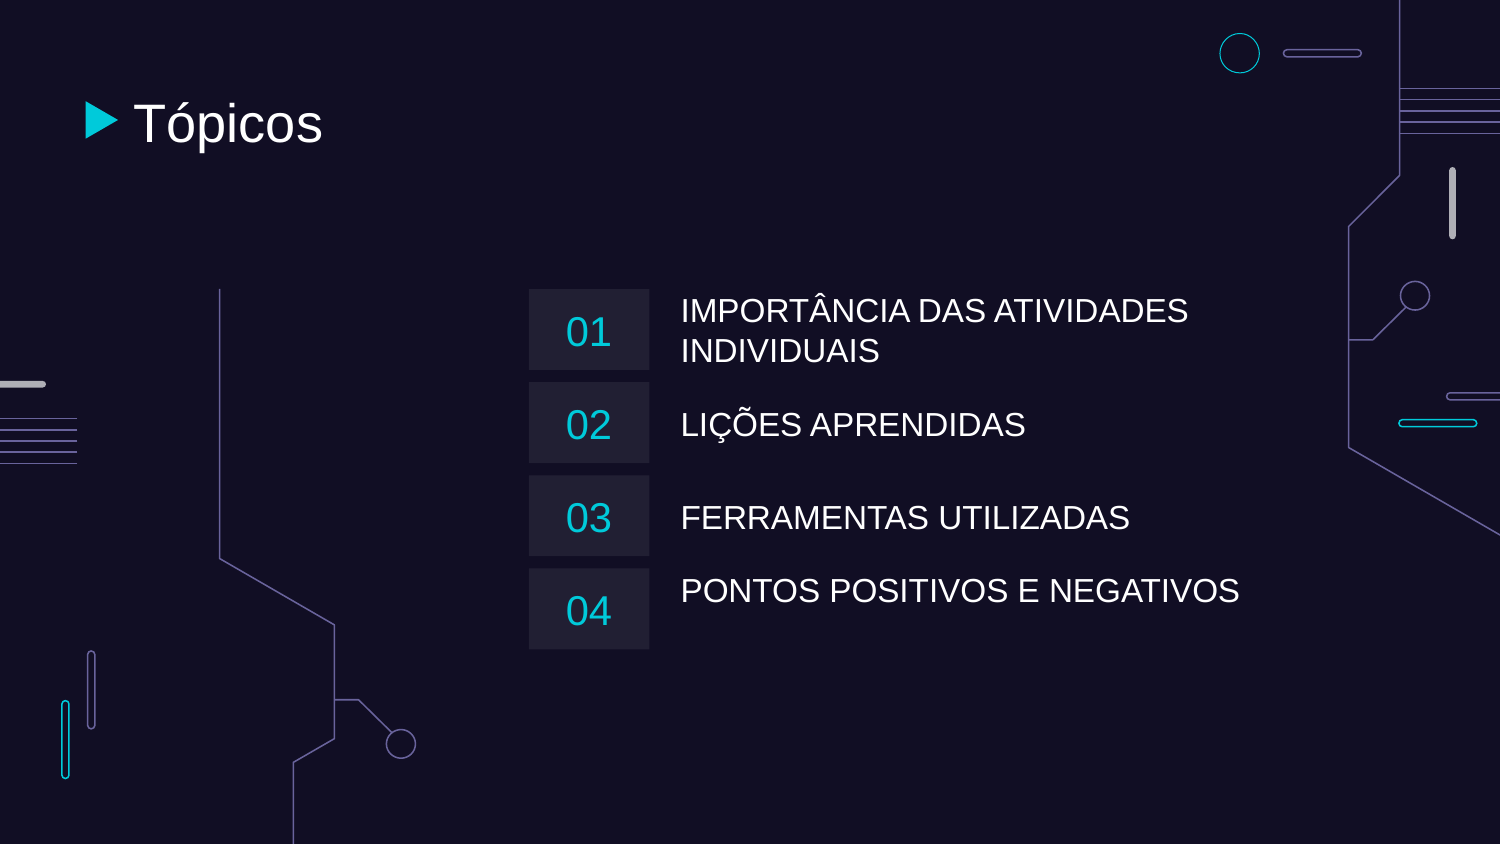

# Tópicos

01
IMPORTÂNCIA DAS ATIVIDADES INDIVIDUAIS
02
LIÇÕES APRENDIDAS
03
FERRAMENTAS UTILIZADAS
04
PONTOS POSITIVOS E NEGATIVOS